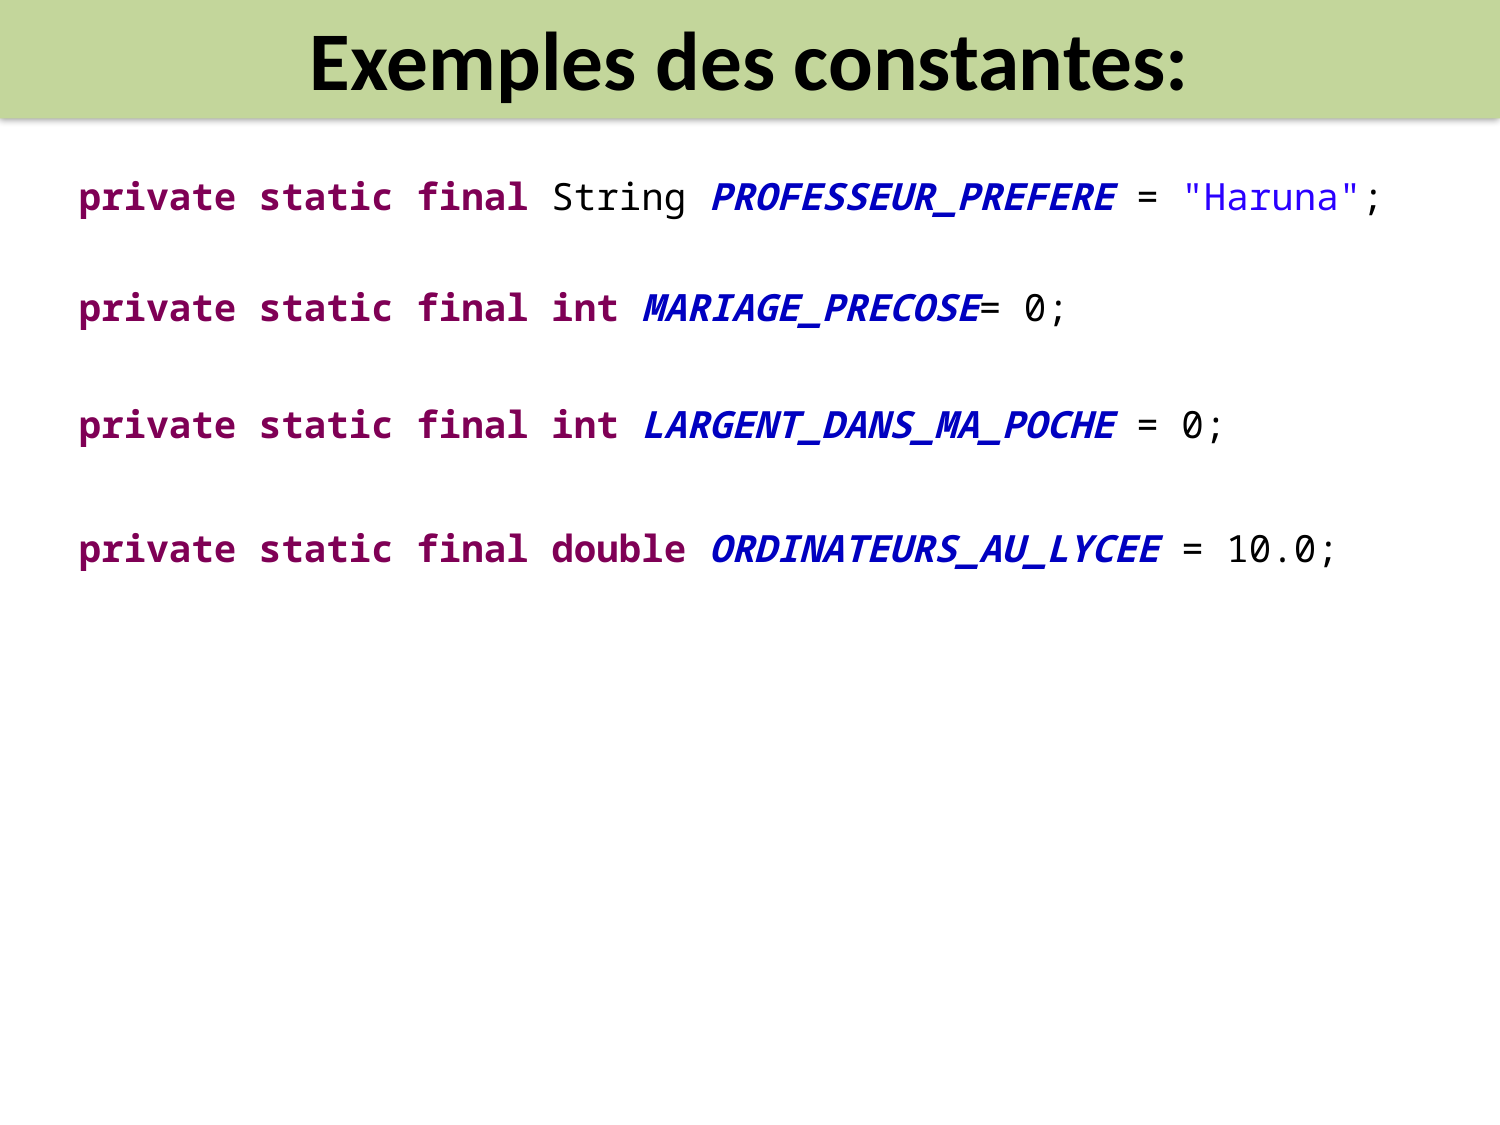

Exemples des constantes:
private static final String PROFESSEUR_PREFERE = "Haruna";
private static final int MARIAGE_PRECOSE= 0;
private static final int LARGENT_DANS_MA_POCHE = 0;
private static final double ORDINATEURS_AU_LYCEE = 10.0;